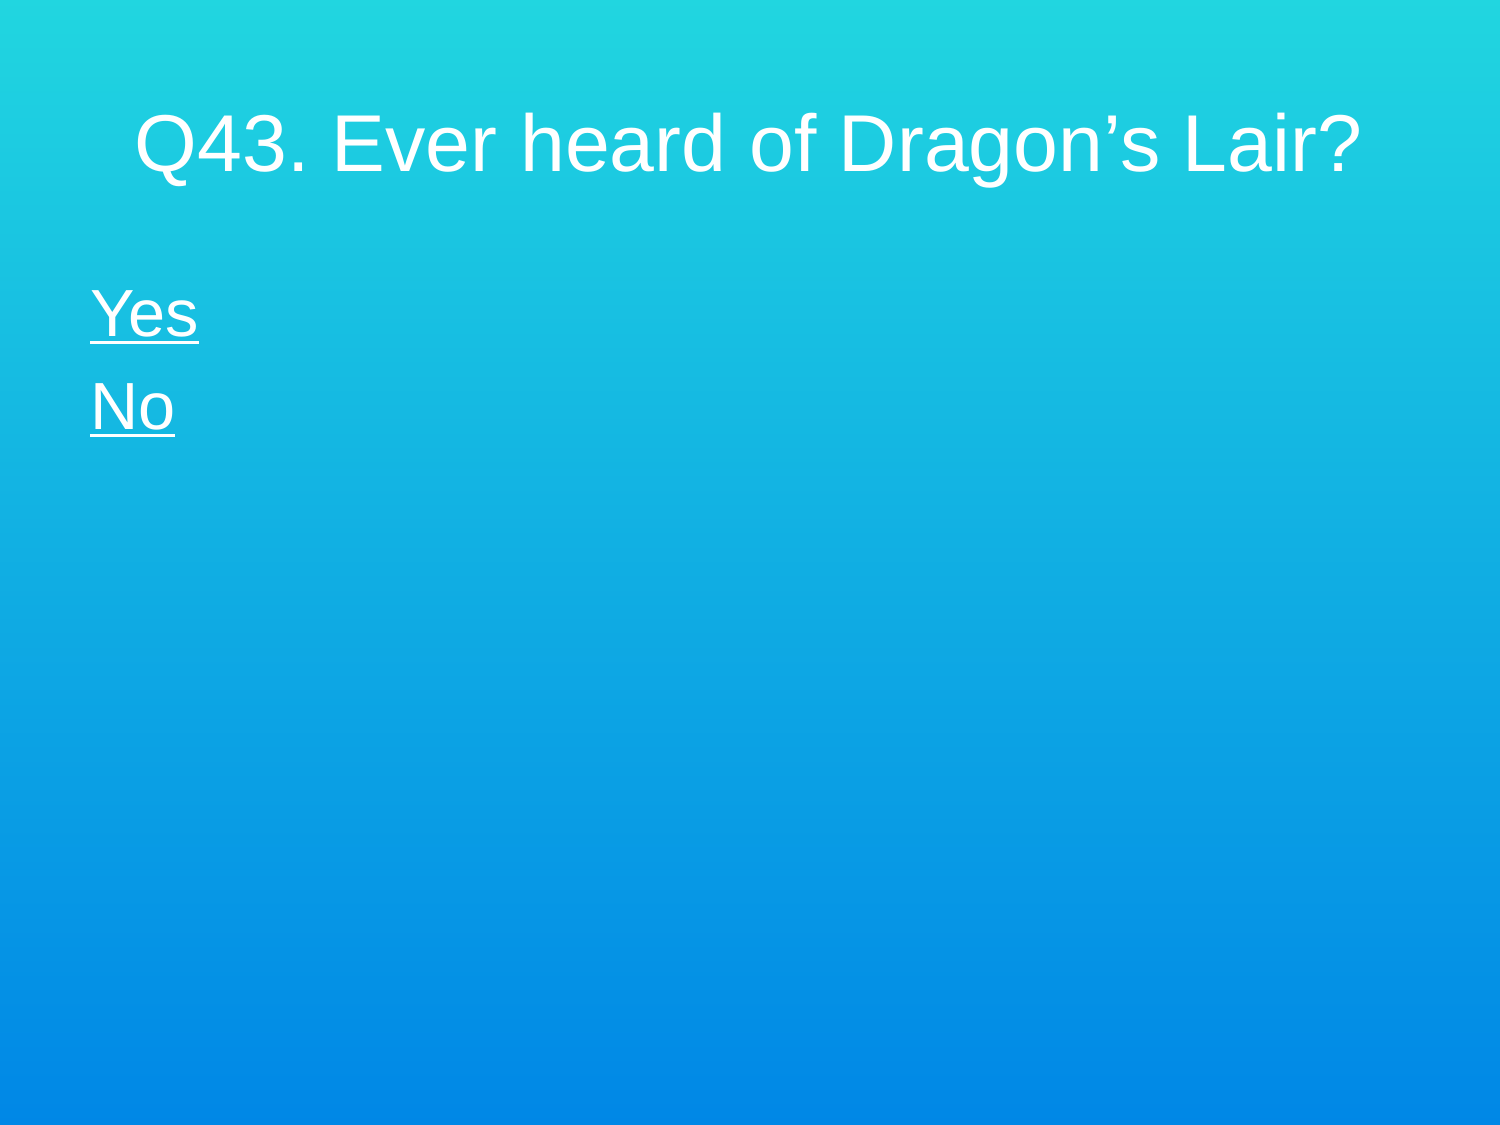

# Q43. Ever heard of Dragon’s Lair?
Yes
No